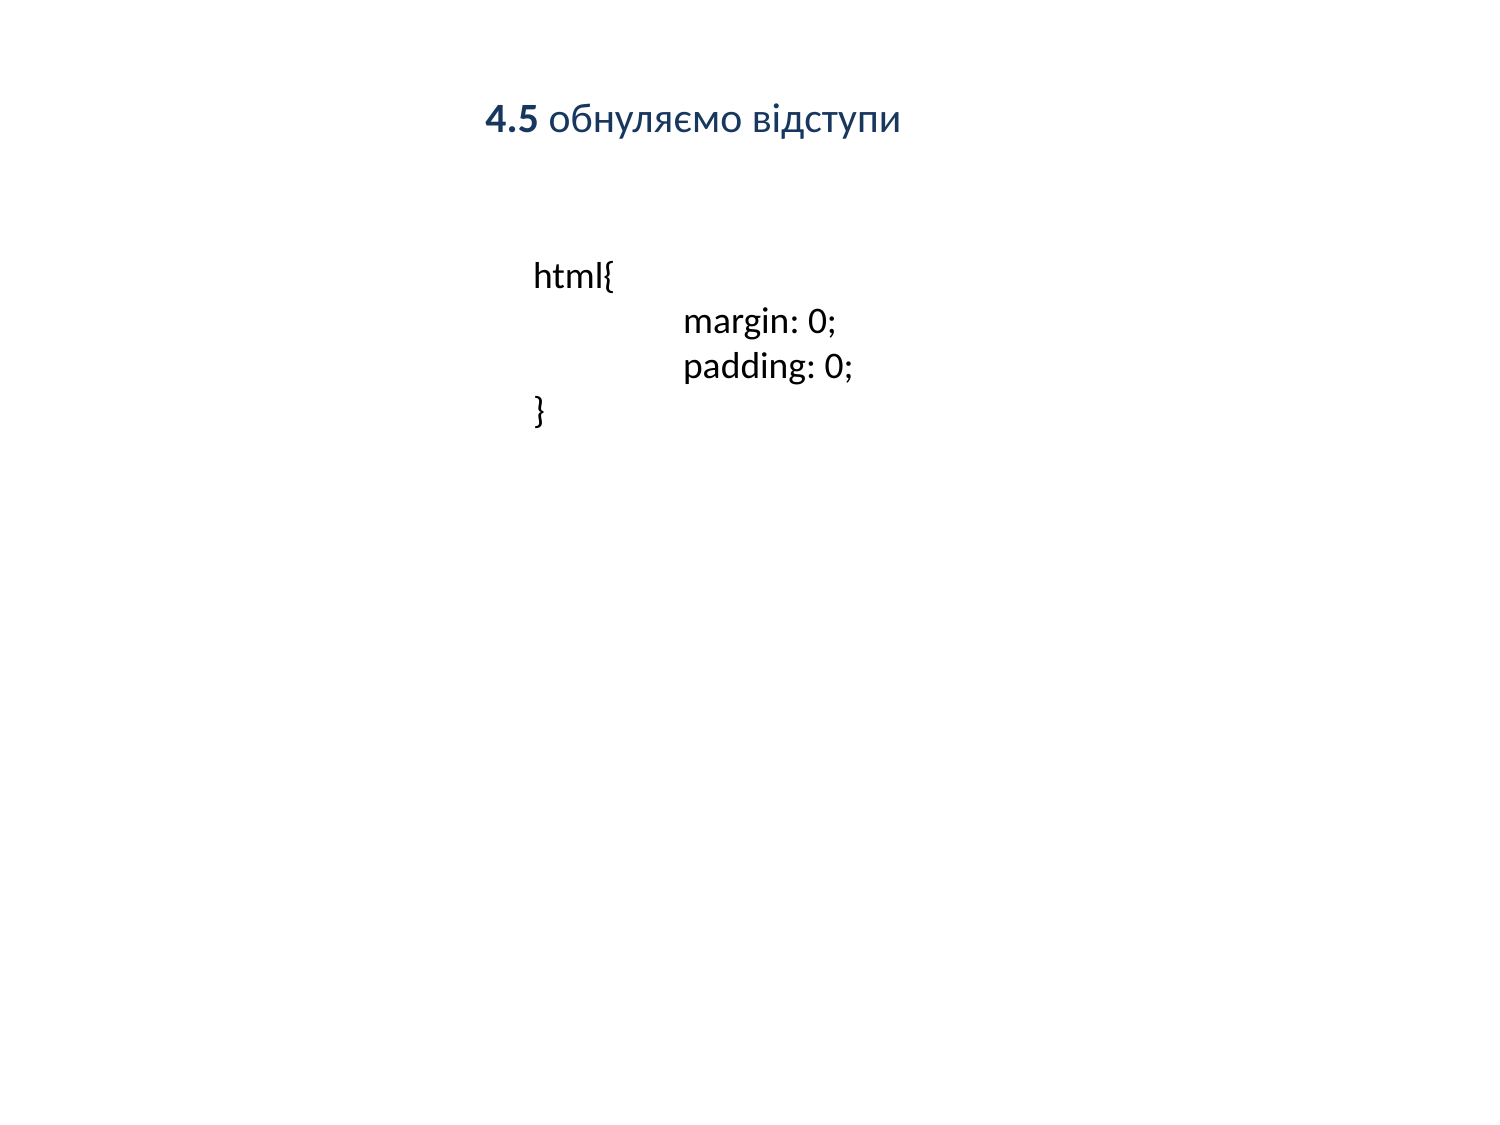

4.5 обнуляємо відступи
html{
	margin: 0;
	padding: 0;
}